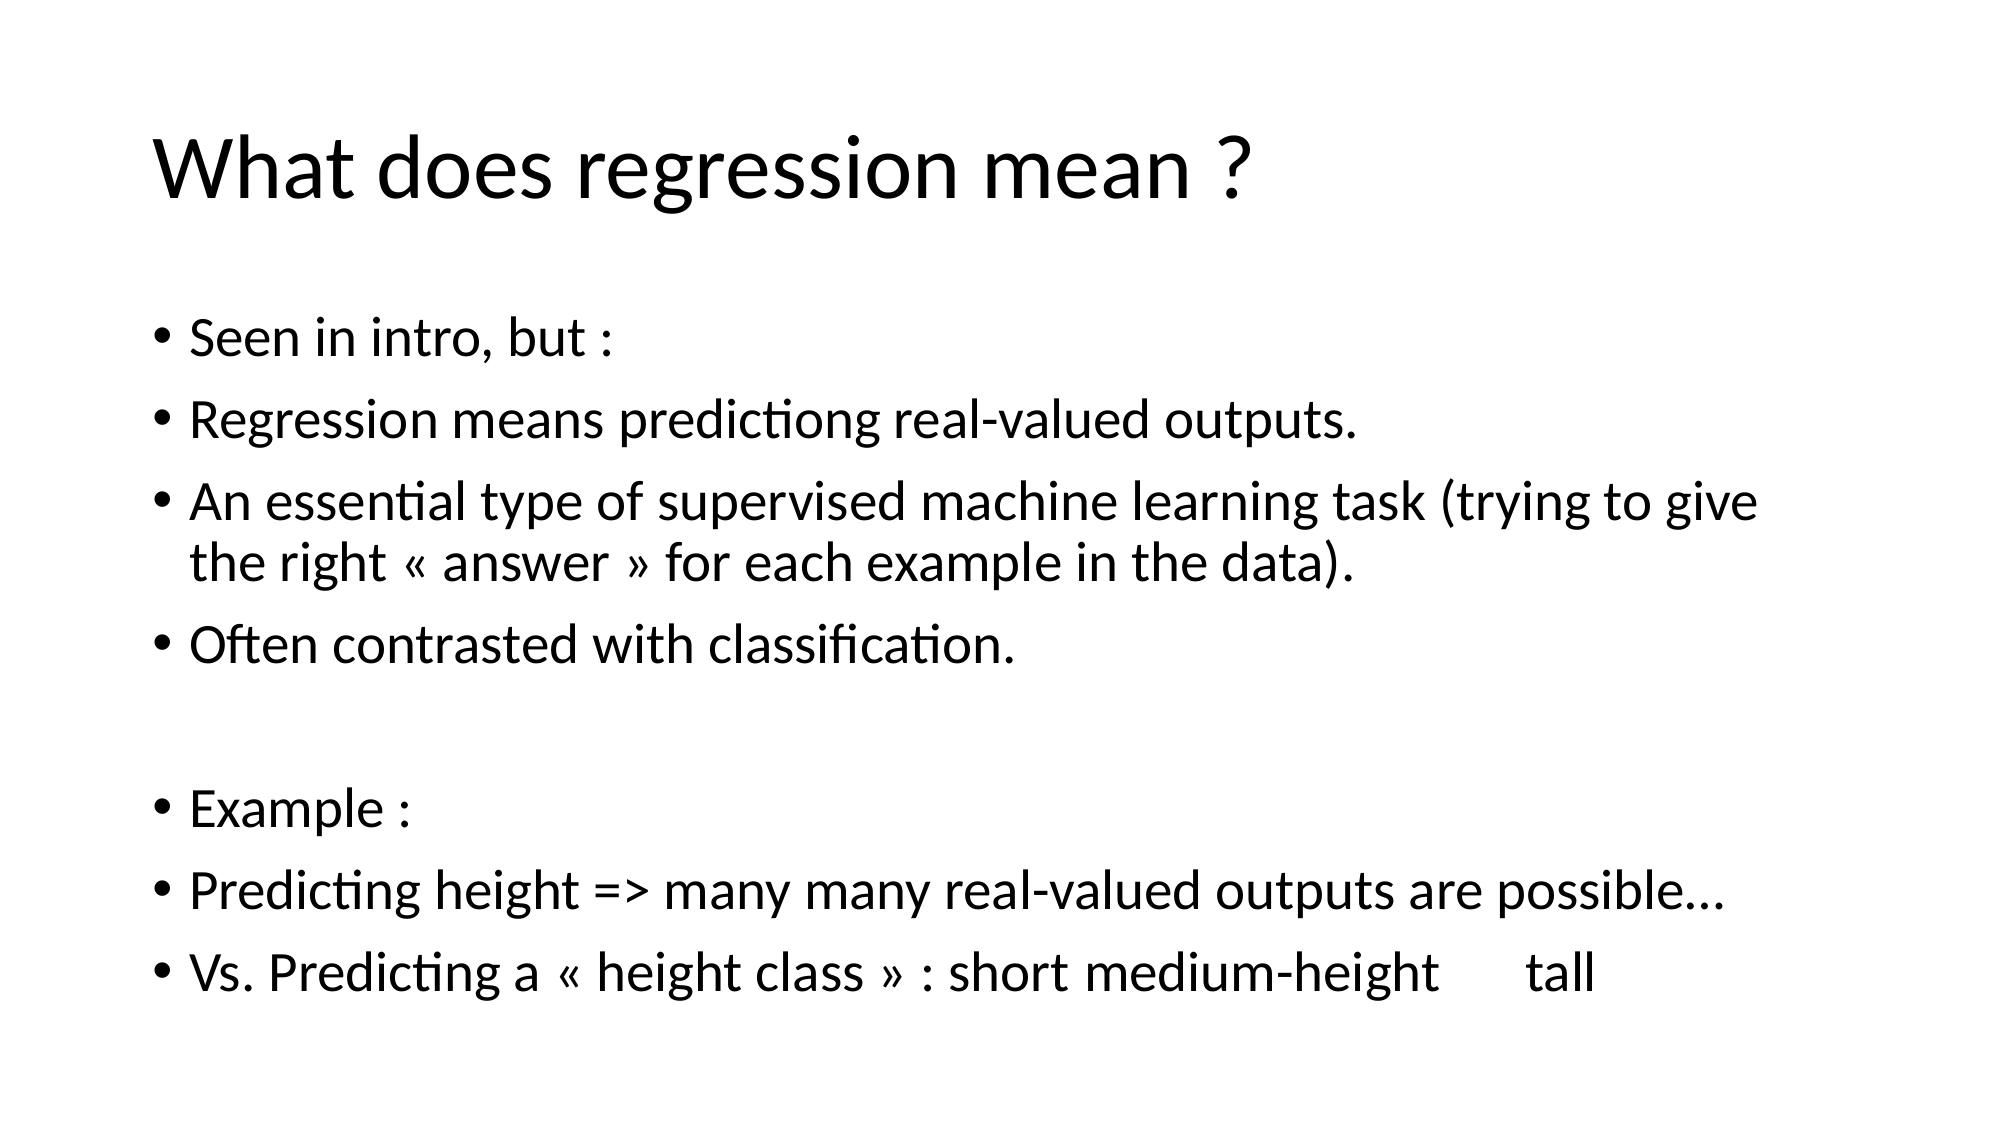

# What does regression mean ?
Seen in intro, but :
Regression means predictiong real-valued outputs.
An essential type of supervised machine learning task (trying to give the right « answer » for each example in the data).
Often contrasted with classification.

Example :
Predicting height => many many real-valued outputs are possible…
Vs. Predicting a « height class » : short	 medium-height	 tall